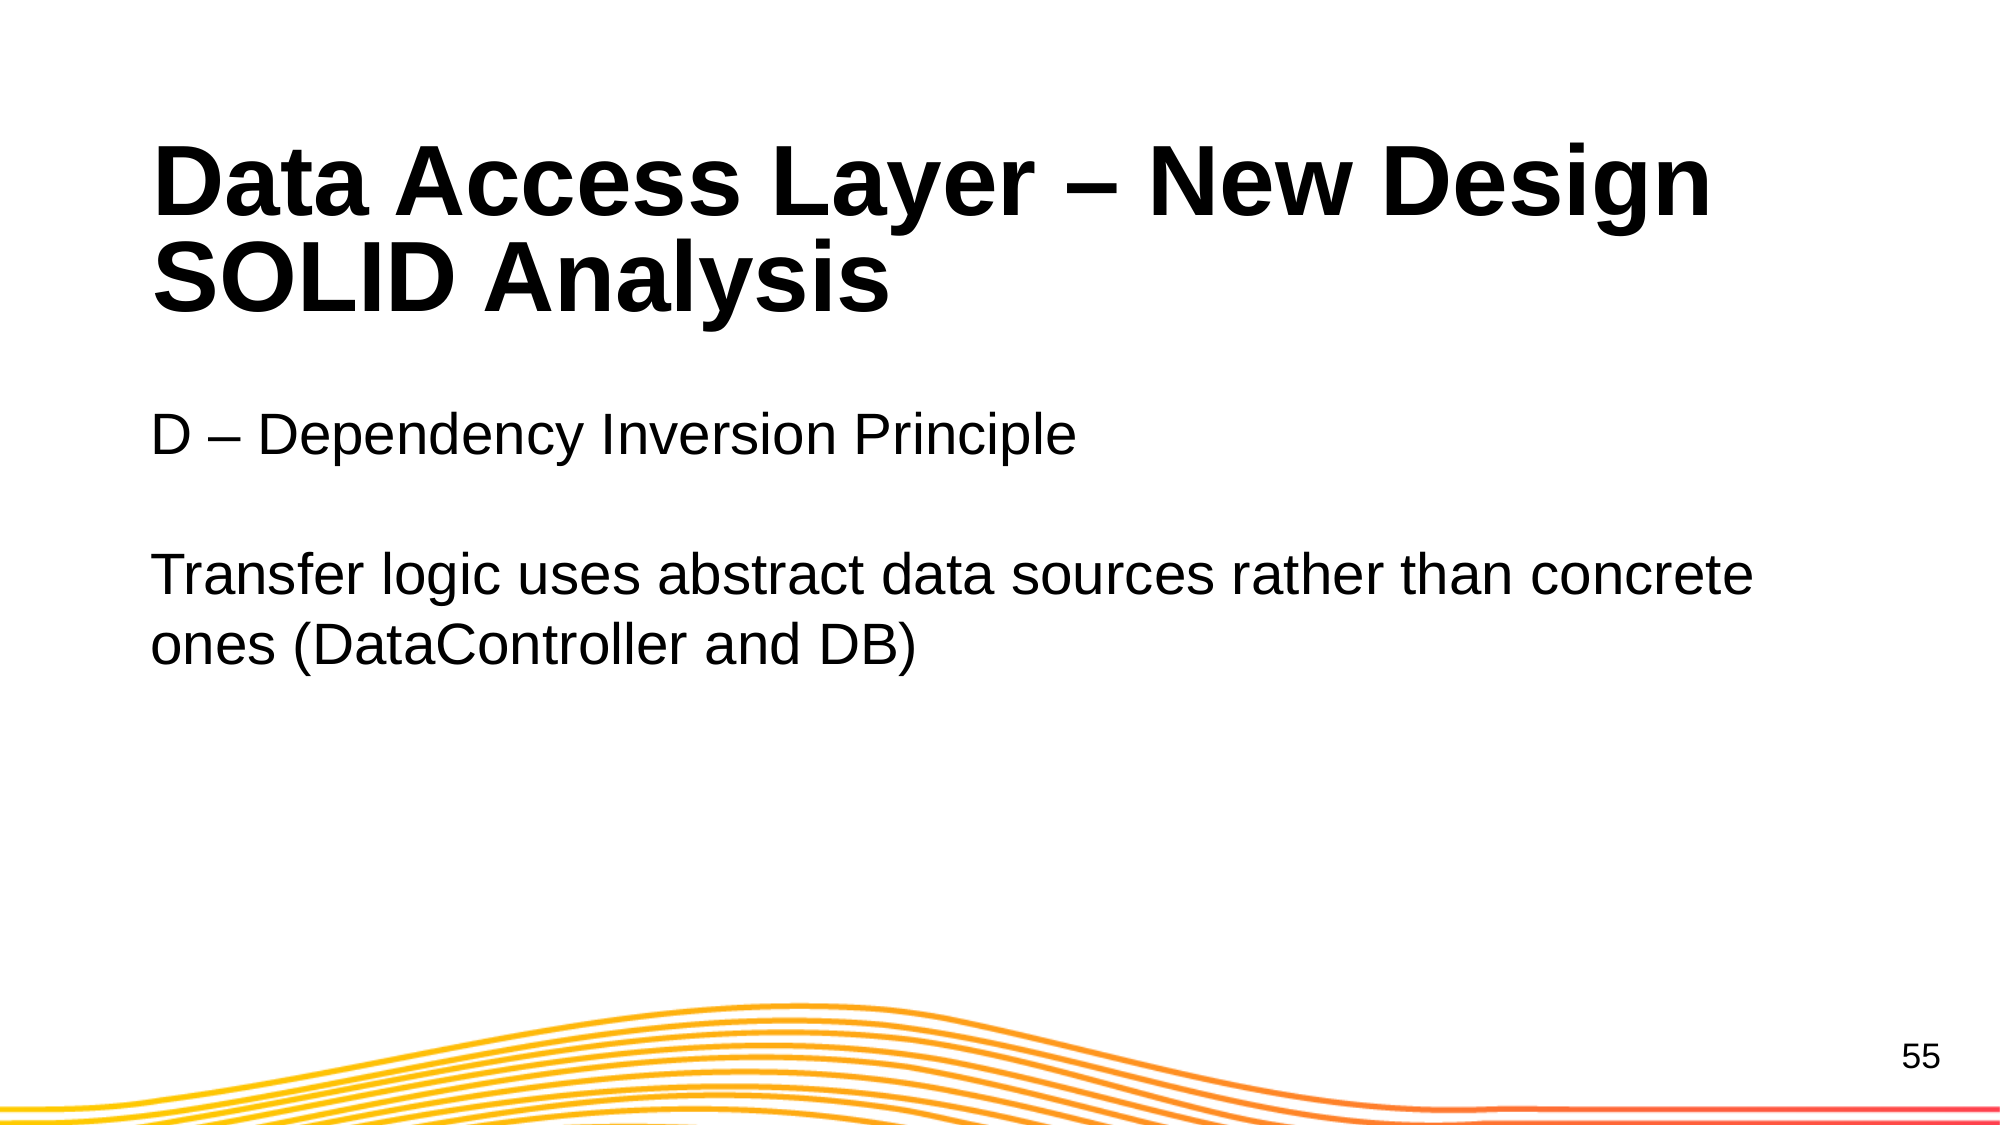

Data Access Layer – New Design SOLID Analysis

D – Dependency Inversion Principle

Transfer logic uses abstract data sources rather than concrete ones (DataController and DB)
55